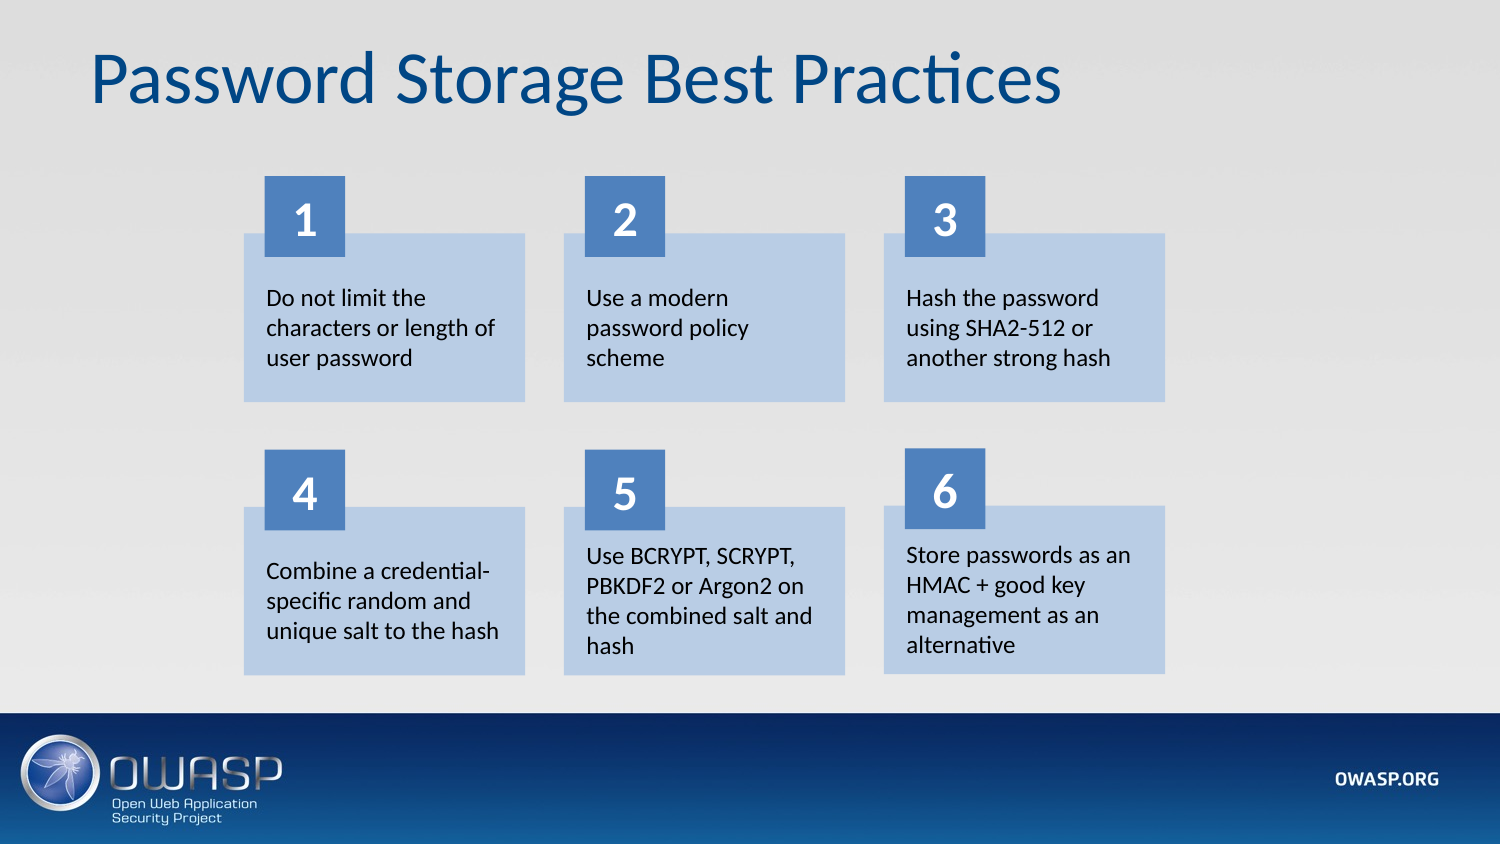

# Password Storage Best Practices
1
2
3
Do not limit the characters or length of user password
Use a modern password policy scheme
Hash the password using SHA2-512 or another strong hash
6
4
5
Store passwords as an HMAC + good key management as an alternative
Combine a credential-specific random and unique salt to the hash
Use BCRYPT, SCRYPT, PBKDF2 or Argon2 on the combined salt and hash